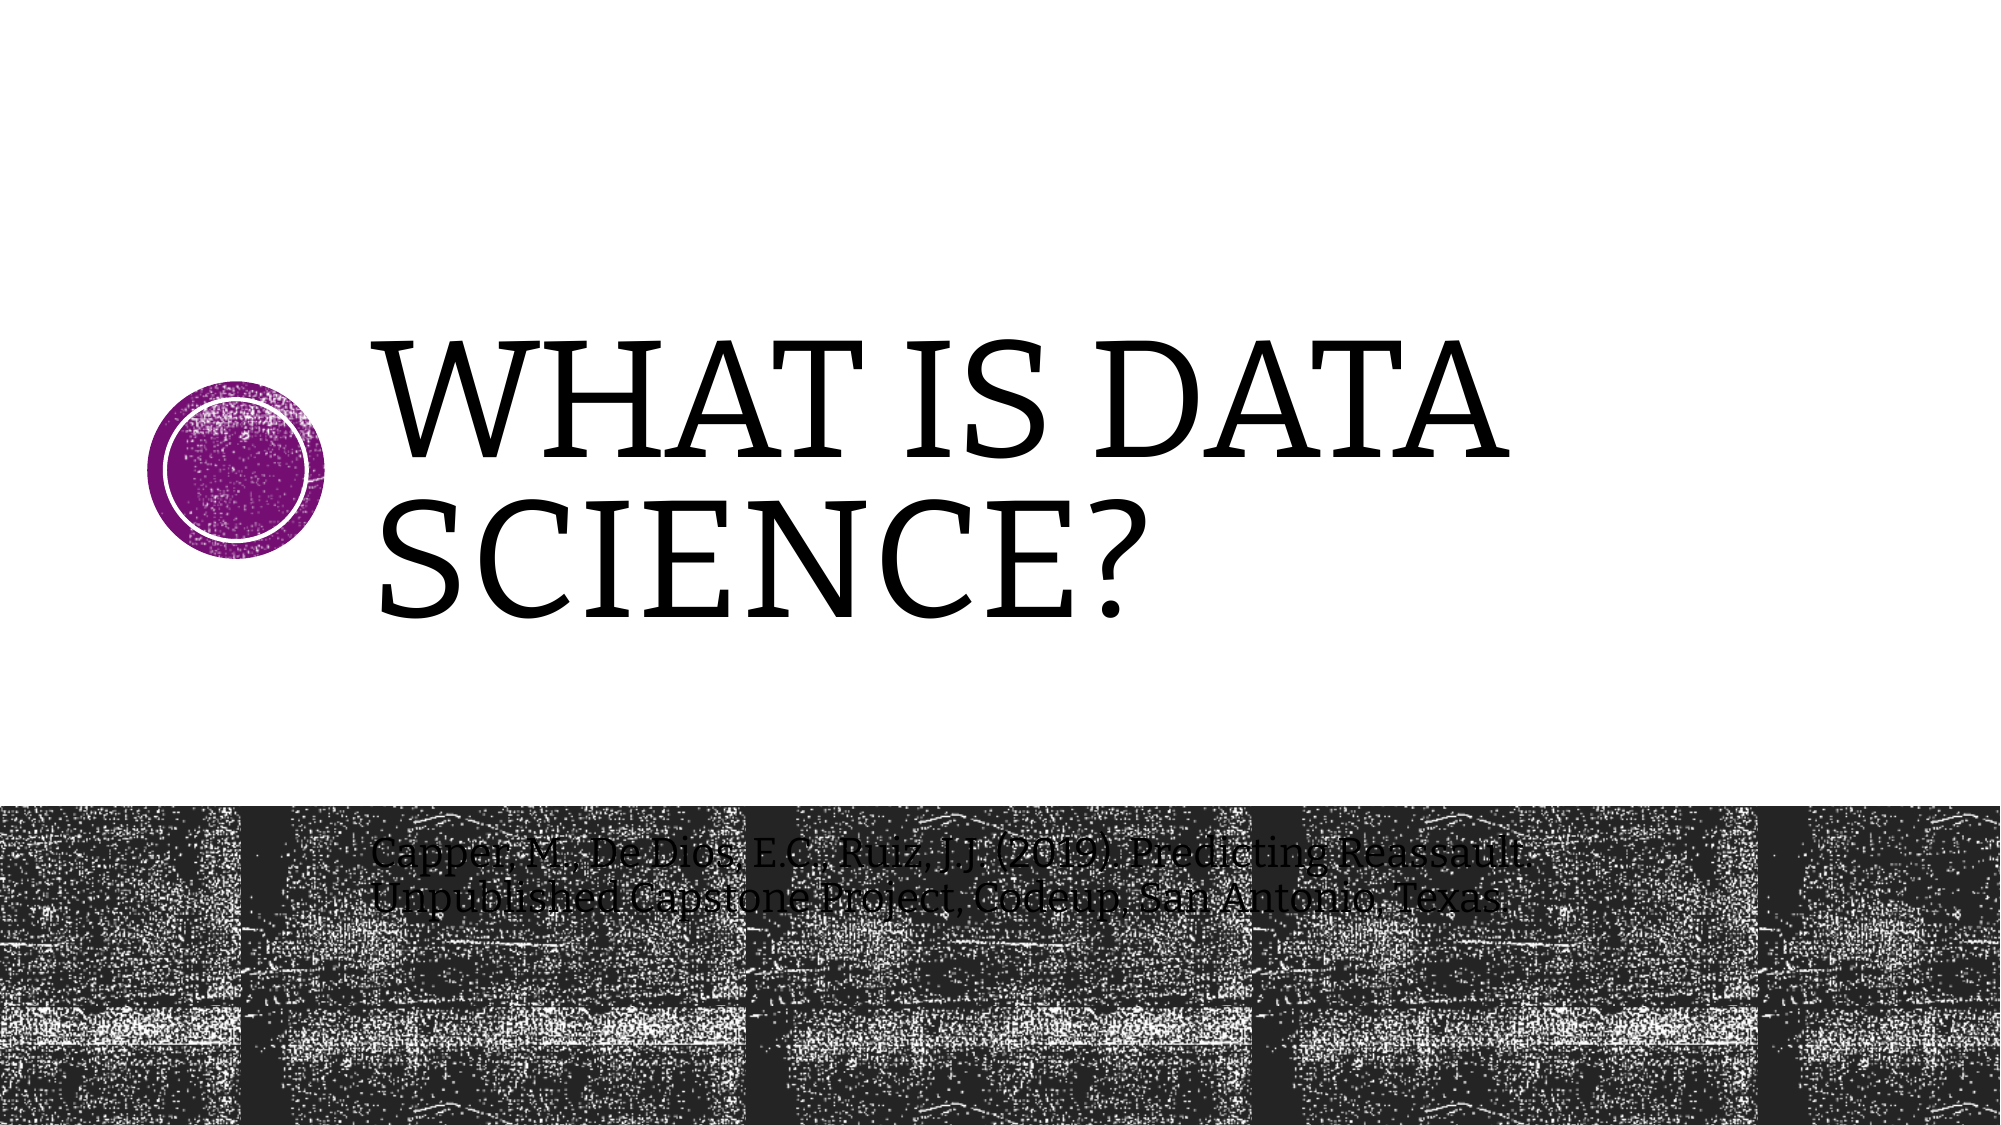

# What is Data Science?
Capper, M., De Dios, E.C., Ruiz, J.J. (2019). Predicting Reassault. Unpublished Capstone Project, Codeup, San Antonio, Texas.